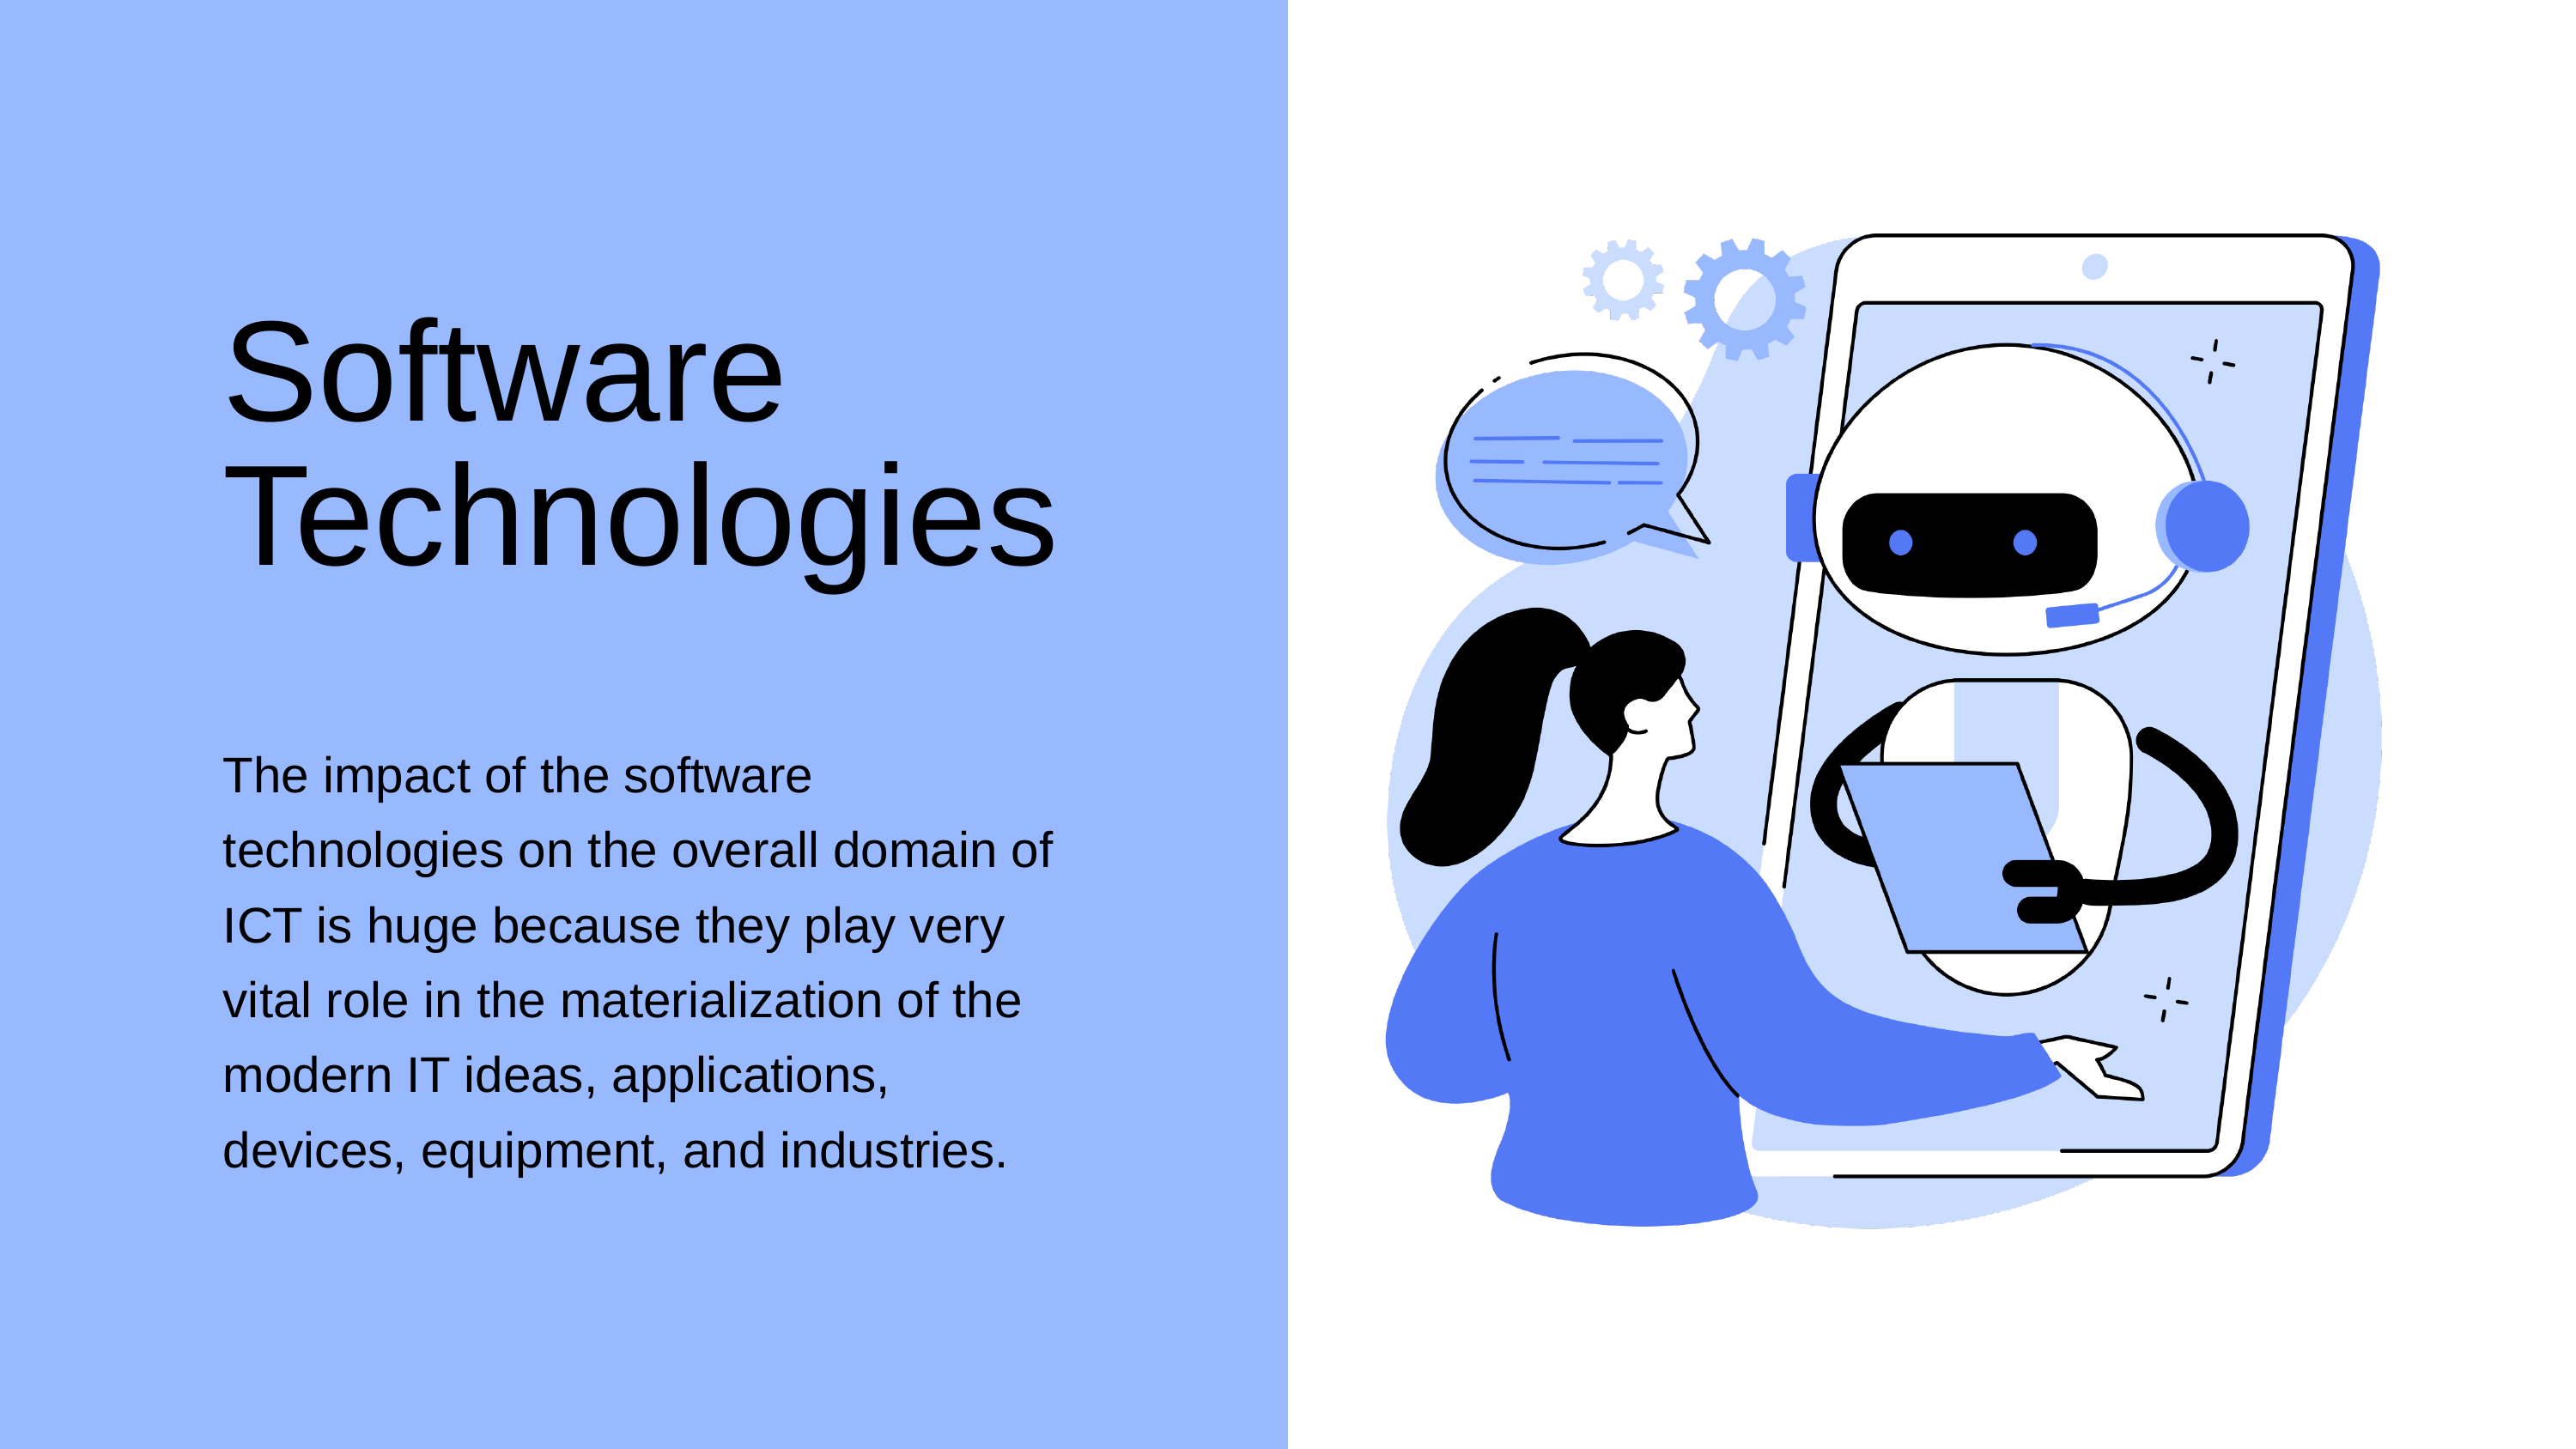

Software Technologies
The impact of the software technologies on the overall domain of ICT is huge because they play very vital role in the materialization of the modern IT ideas, applications, devices, equipment, and industries.